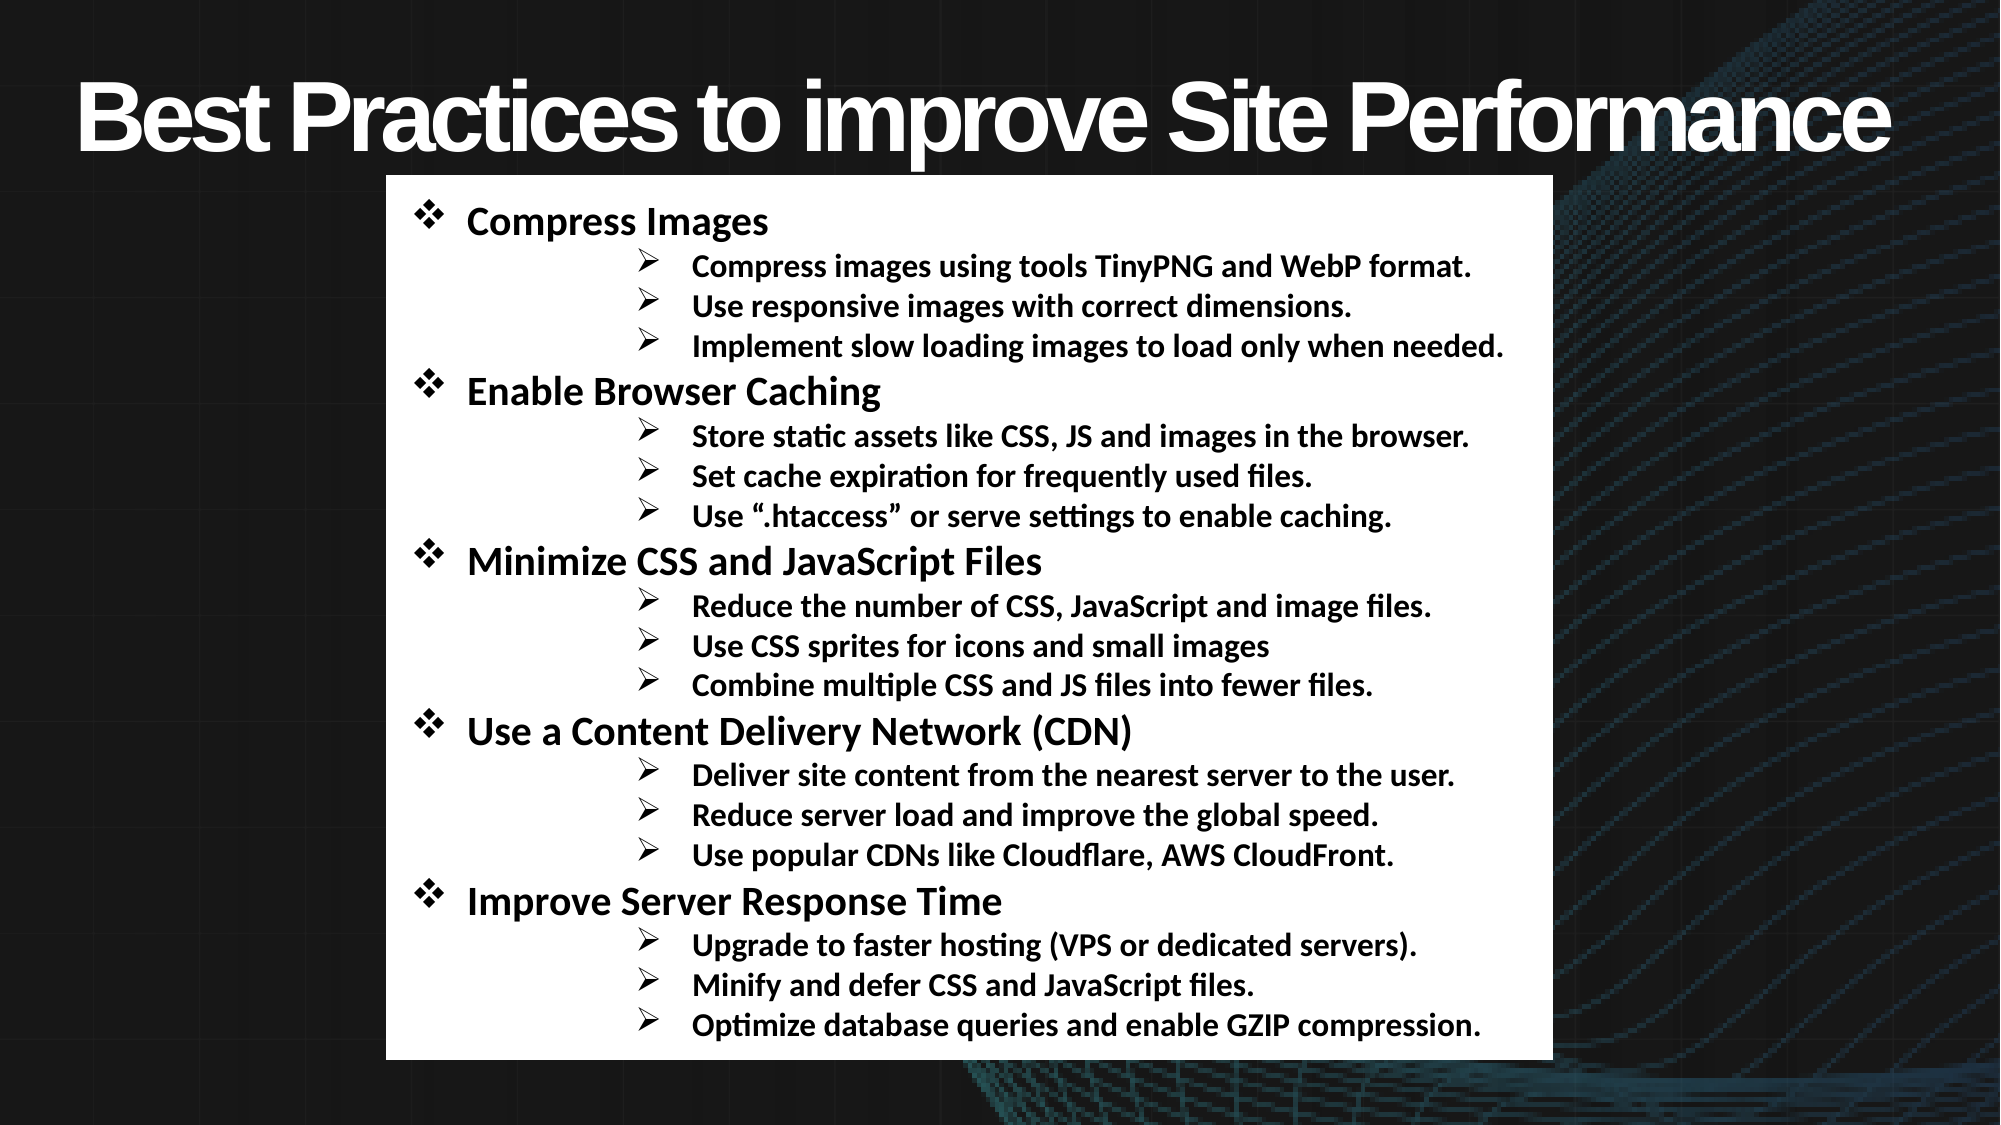

Best Practices to improve Site Performance

 Compress Images
Compress images using tools TinyPNG and WebP format.
Use responsive images with correct dimensions.
Implement slow loading images to load only when needed.
 Enable Browser Caching
Store static assets like CSS, JS and images in the browser.
Set cache expiration for frequently used files.
Use “.htaccess” or serve settings to enable caching.
 Minimize CSS and JavaScript Files
Reduce the number of CSS, JavaScript and image files.
Use CSS sprites for icons and small images
Combine multiple CSS and JS files into fewer files.
 Use a Content Delivery Network (CDN)
Deliver site content from the nearest server to the user.
Reduce server load and improve the global speed.
Use popular CDNs like Cloudflare, AWS CloudFront.
 Improve Server Response Time
Upgrade to faster hosting (VPS or dedicated servers).
Minify and defer CSS and JavaScript files.
Optimize database queries and enable GZIP compression.